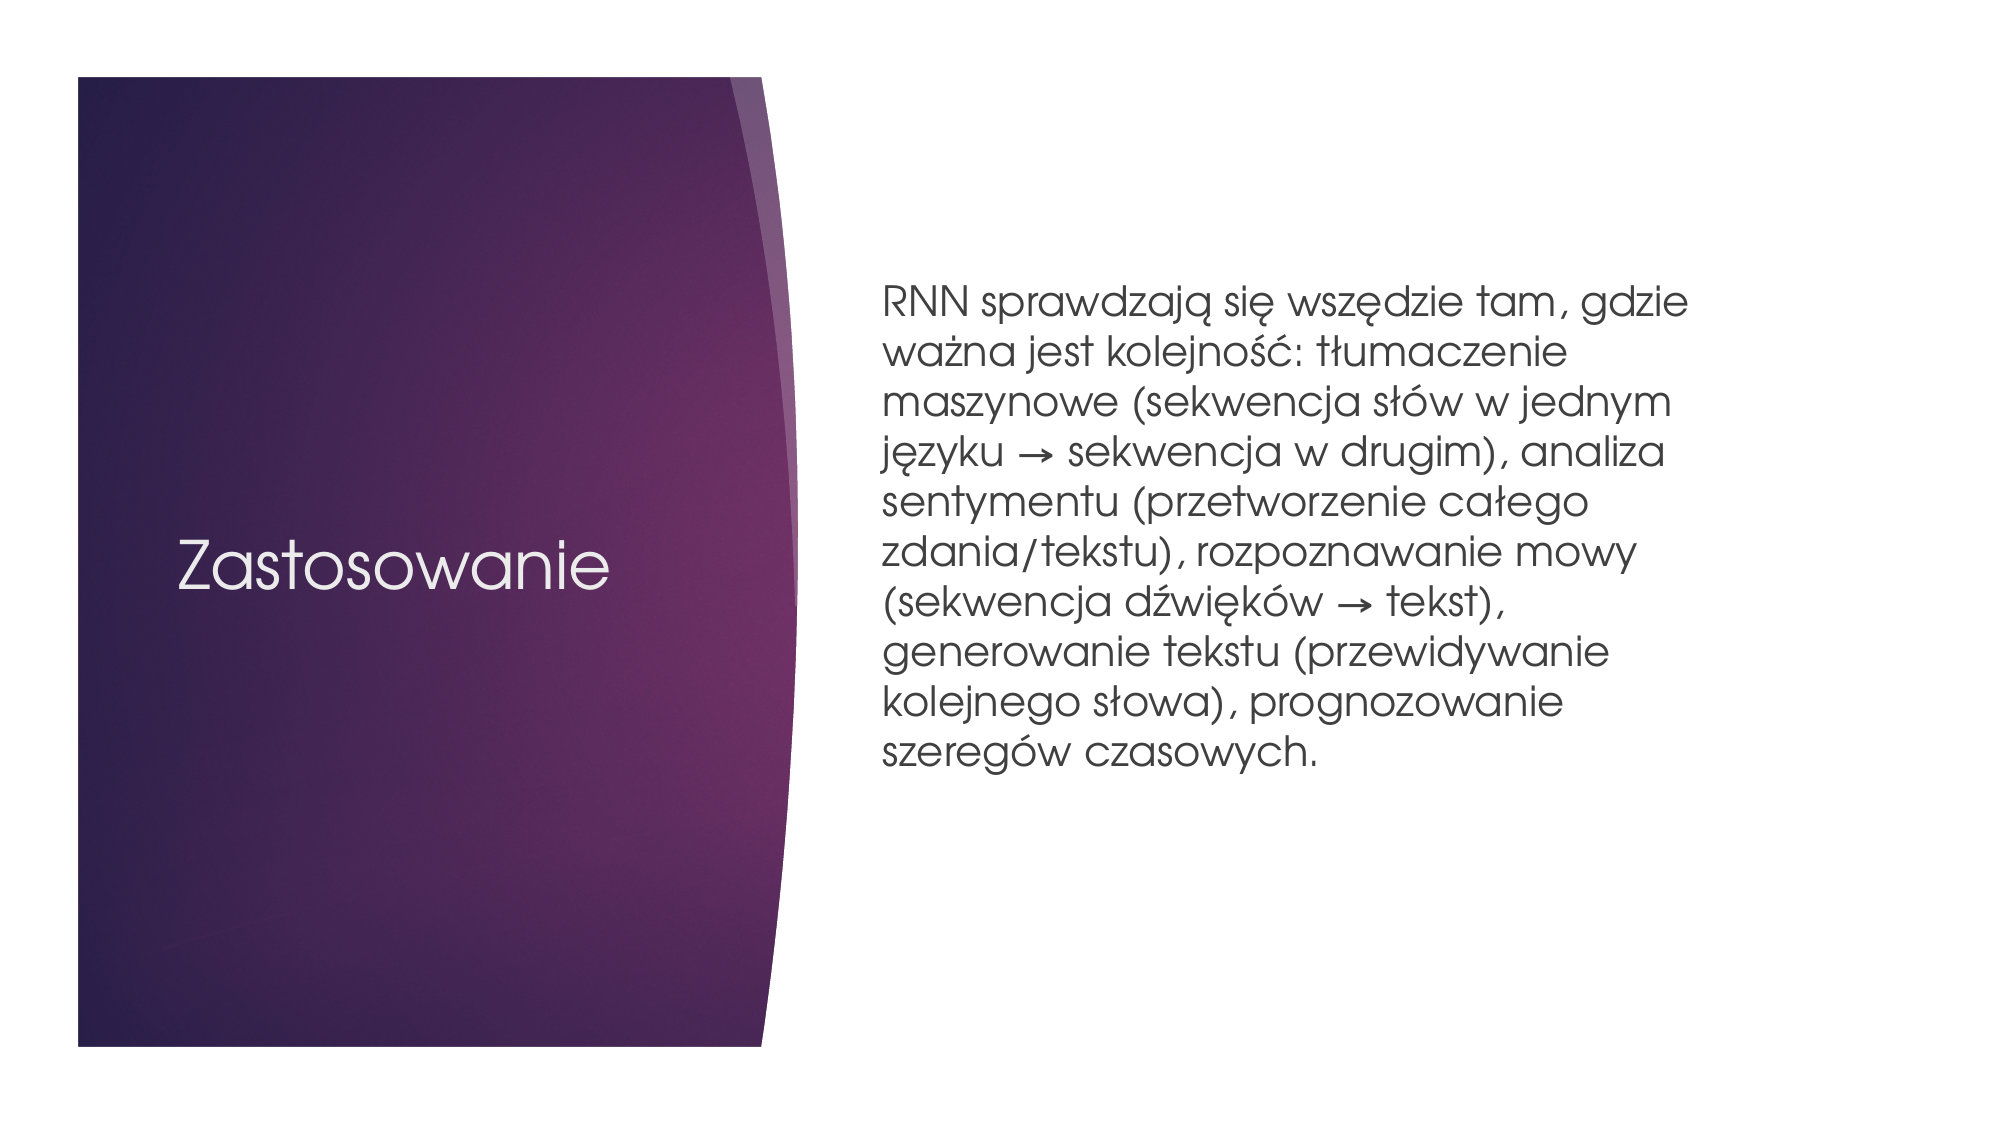

RNN sprawdzają się wszędzie tam, gdzie ważna jest kolejność: tłumaczenie maszynowe (sekwencja słów w jednym języku → sekwencja w drugim), analiza sentymentu (przetworzenie całego zdania/tekstu), rozpoznawanie mowy (sekwencja dźwięków → tekst), generowanie tekstu (przewidywanie kolejnego słowa), prognozowanie szeregów czasowych.

# Zastosowanie